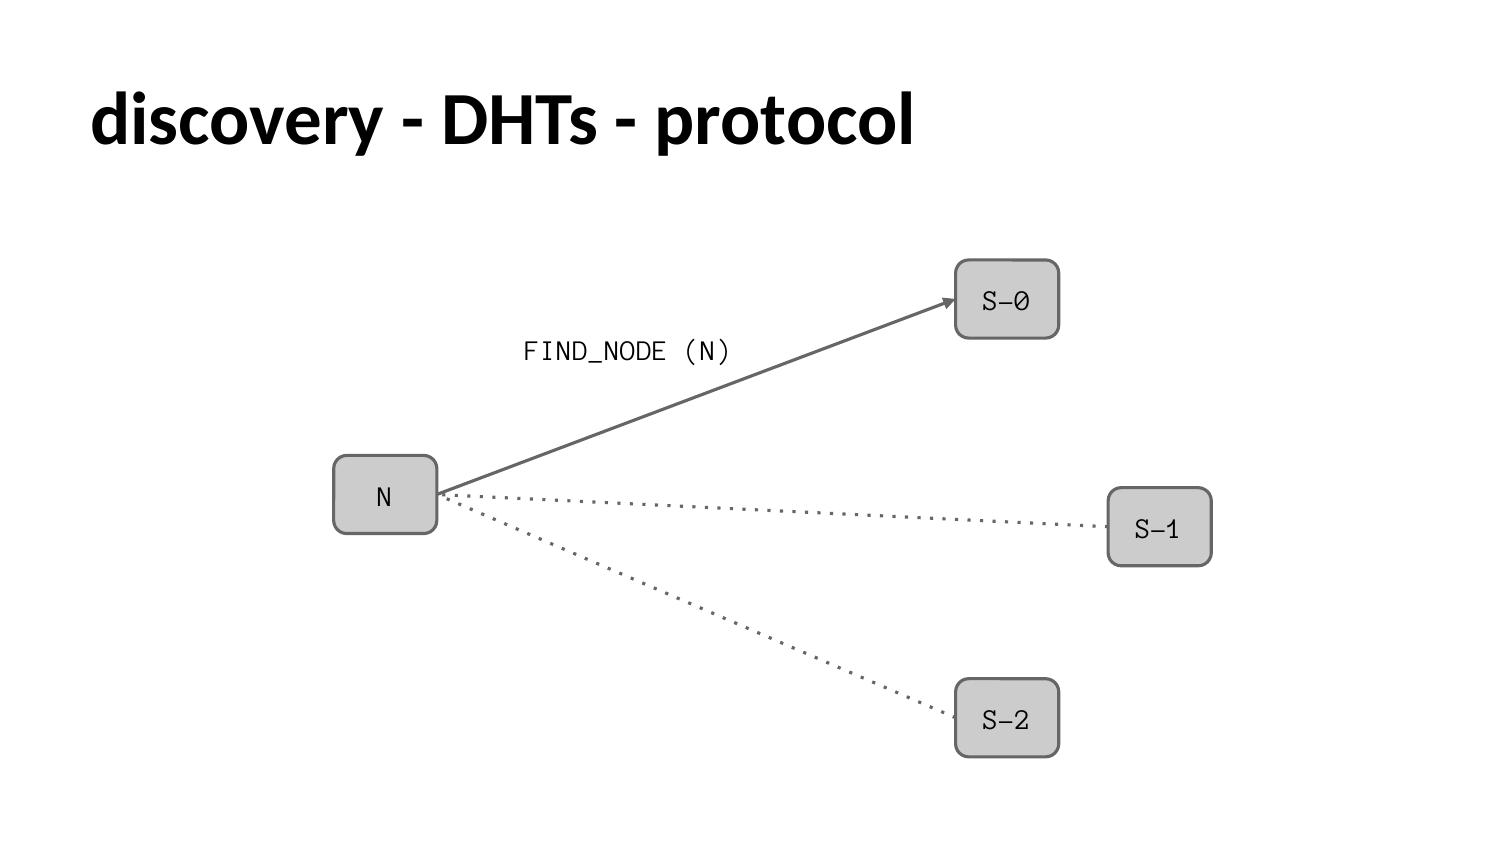

# discovery - DHTs - protocol
S-0
FIND_NODE (N)
N
S-1
S-2